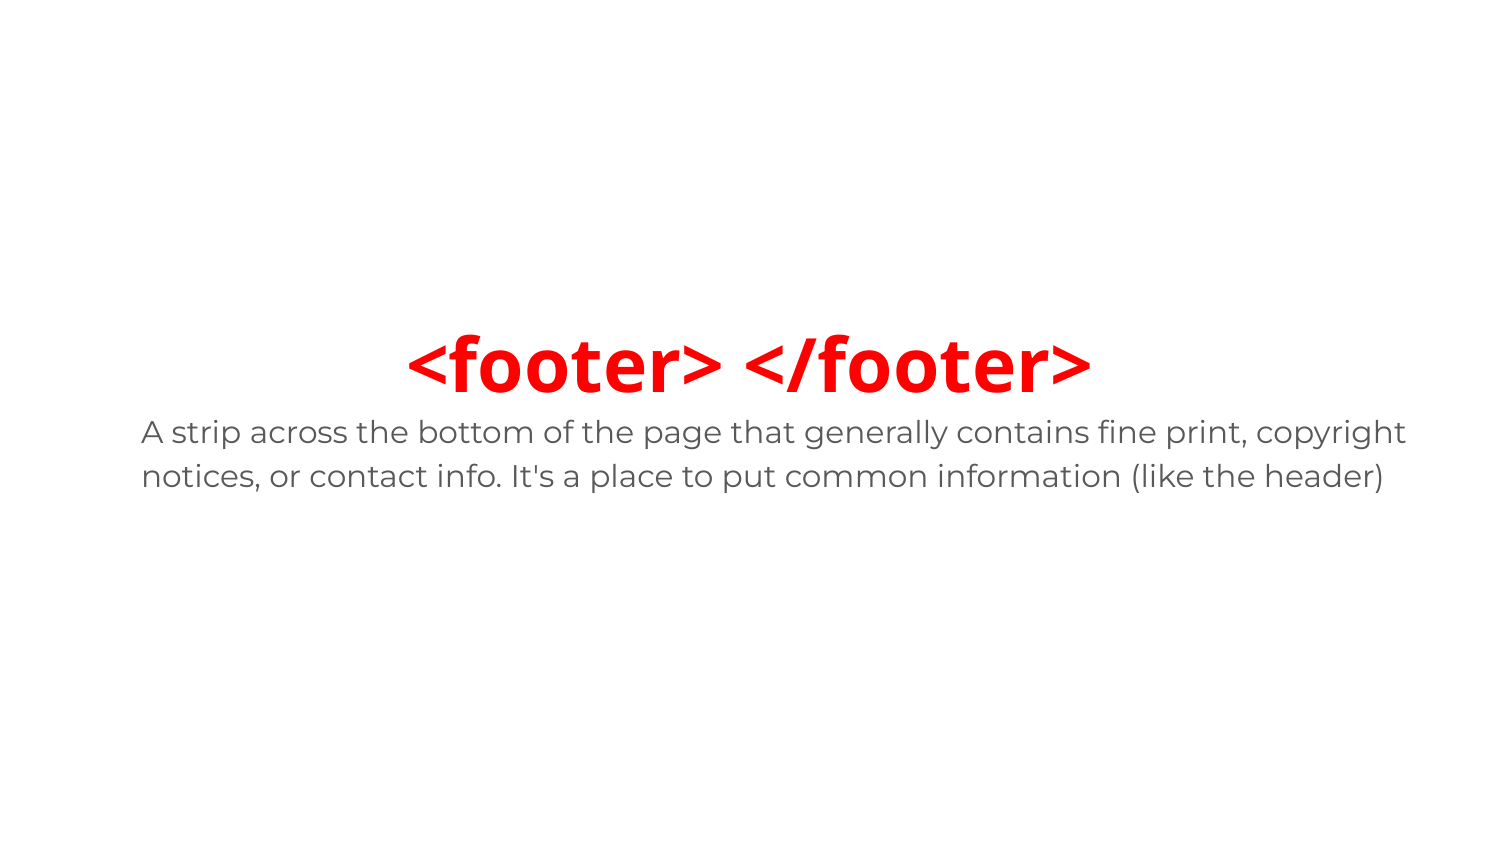

# <footer> </footer>
A strip across the bottom of the page that generally contains fine print, copyright notices, or contact info. It's a place to put common information (like the header)